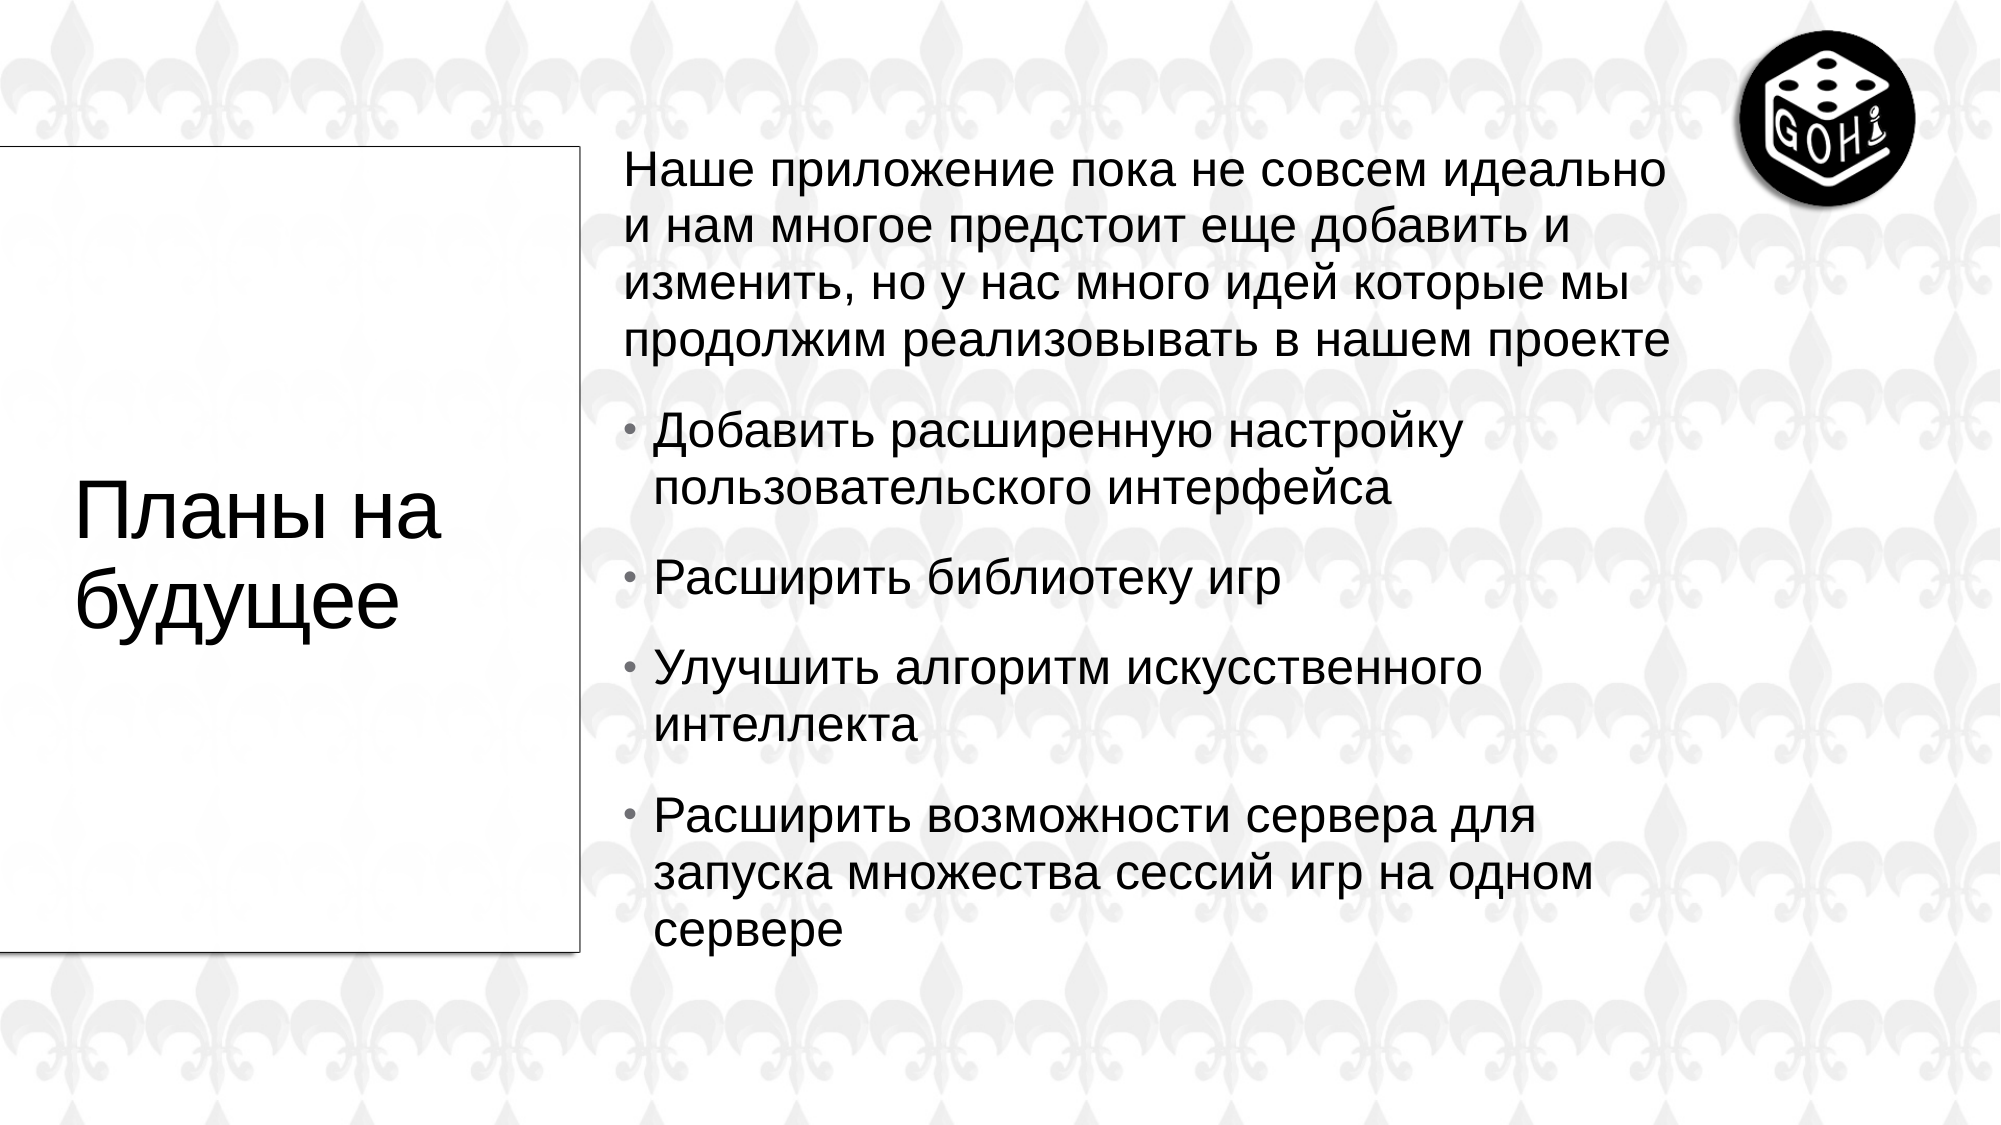

Наше приложение пока не совсем идеально и нам многое предстоит еще добавить и изменить, но у нас много идей которые мы продолжим реализовывать в нашем проекте
Добавить расширенную настройку пользовательского интерфейса
Расширить библиотеку игр
Улучшить алгоритм искусственного интеллекта
Расширить возможности сервера для запуска множества сессий игр на одном сервере

# Планы на будущее